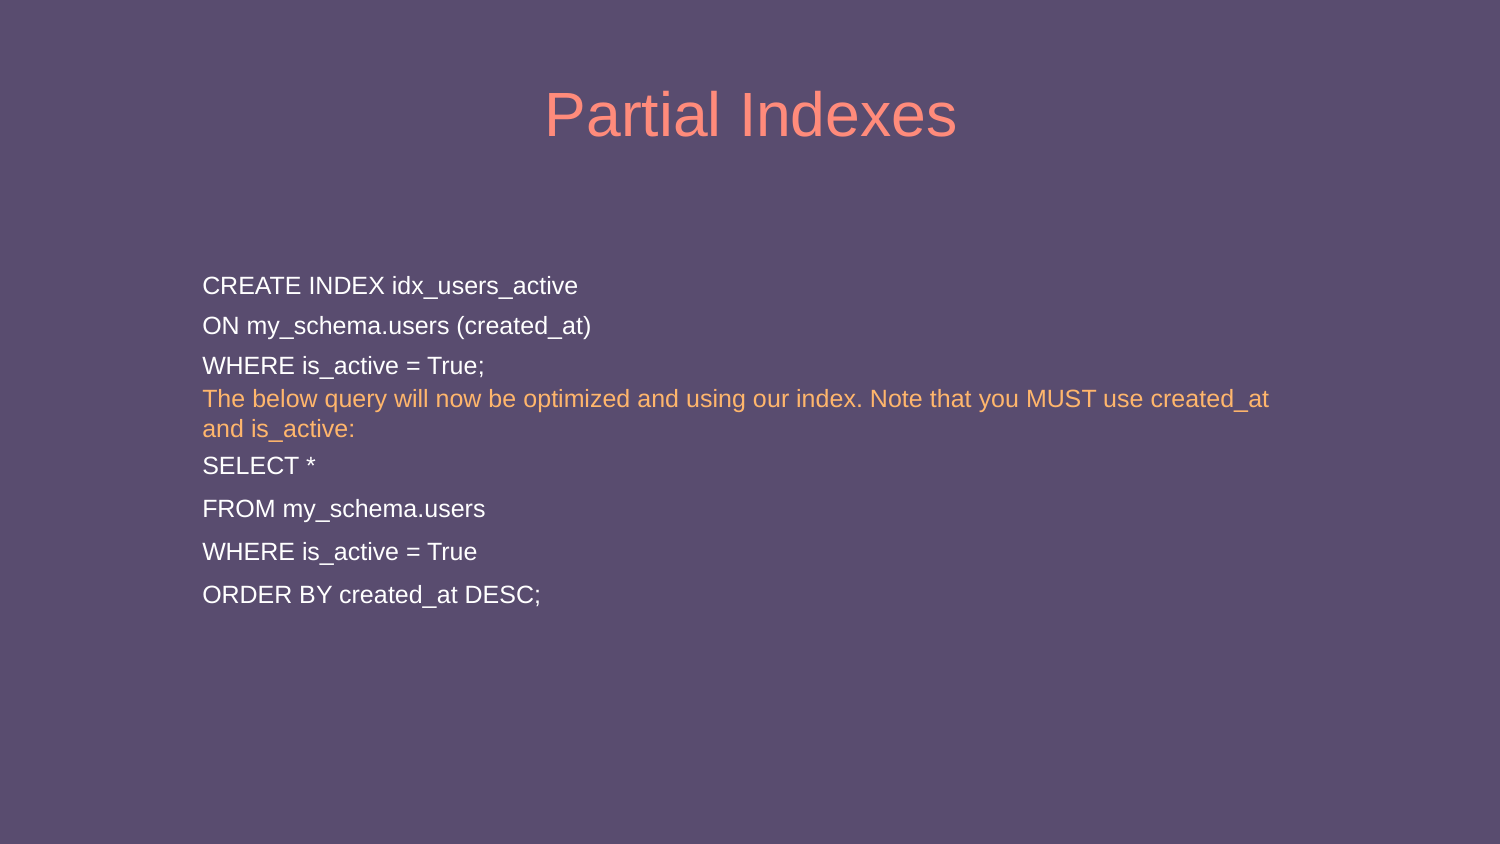

Partial Indexes
CREATE INDEX idx_users_active
ON my_schema.users (created_at)
WHERE is_active = True;
The below query will now be optimized and using our index. Note that you MUST use created_at and is_active:
SELECT *
FROM my_schema.users
WHERE is_active = True
ORDER BY created_at DESC;